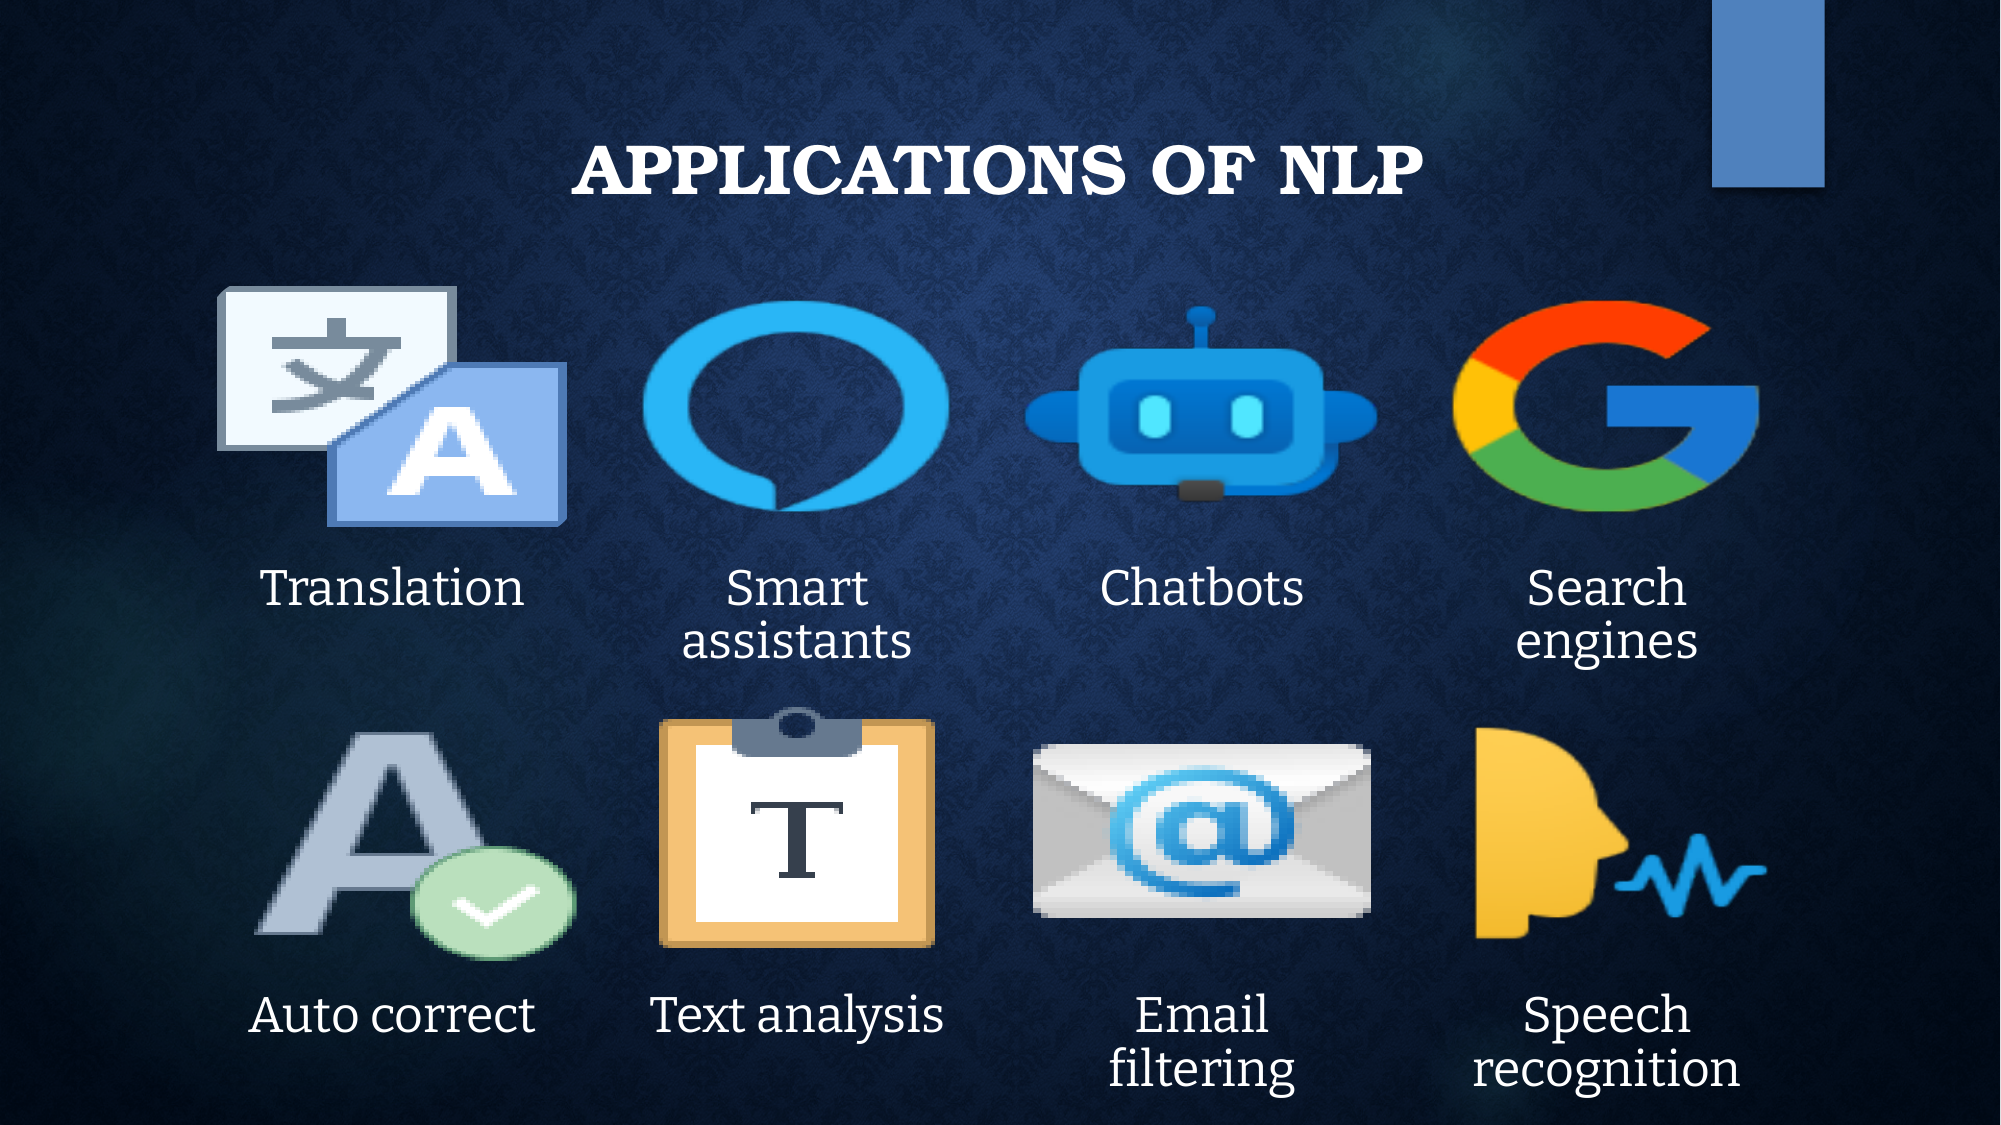

# Applications of nlp
Translation
Smart assistants
Chatbots
Search engines
Auto correct
Text analysis
Email filtering
Speech recognition